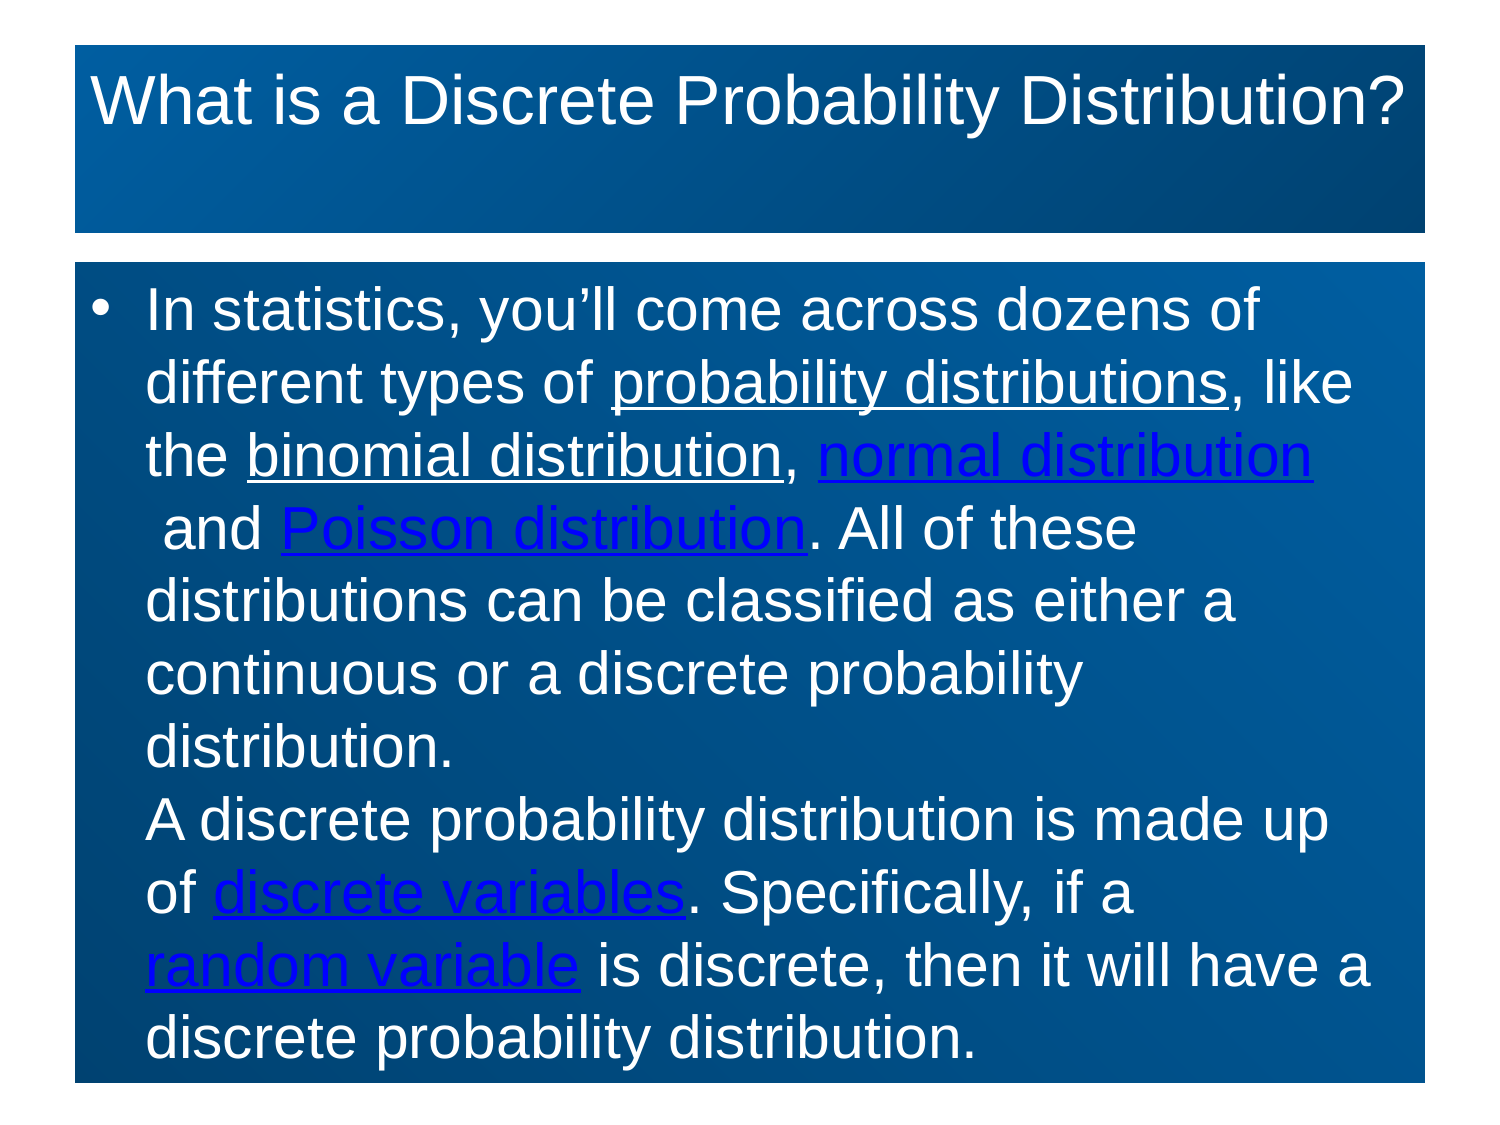

# What is a Discrete Probability Distribution?
In statistics, you’ll come across dozens of different types of probability distributions, like the binomial distribution, normal distribution and Poisson distribution. All of these distributions can be classified as either a continuous or a discrete probability distribution.
A discrete probability distribution is made up of discrete variables. Specifically, if a random variable is discrete, then it will have a discrete probability distribution.